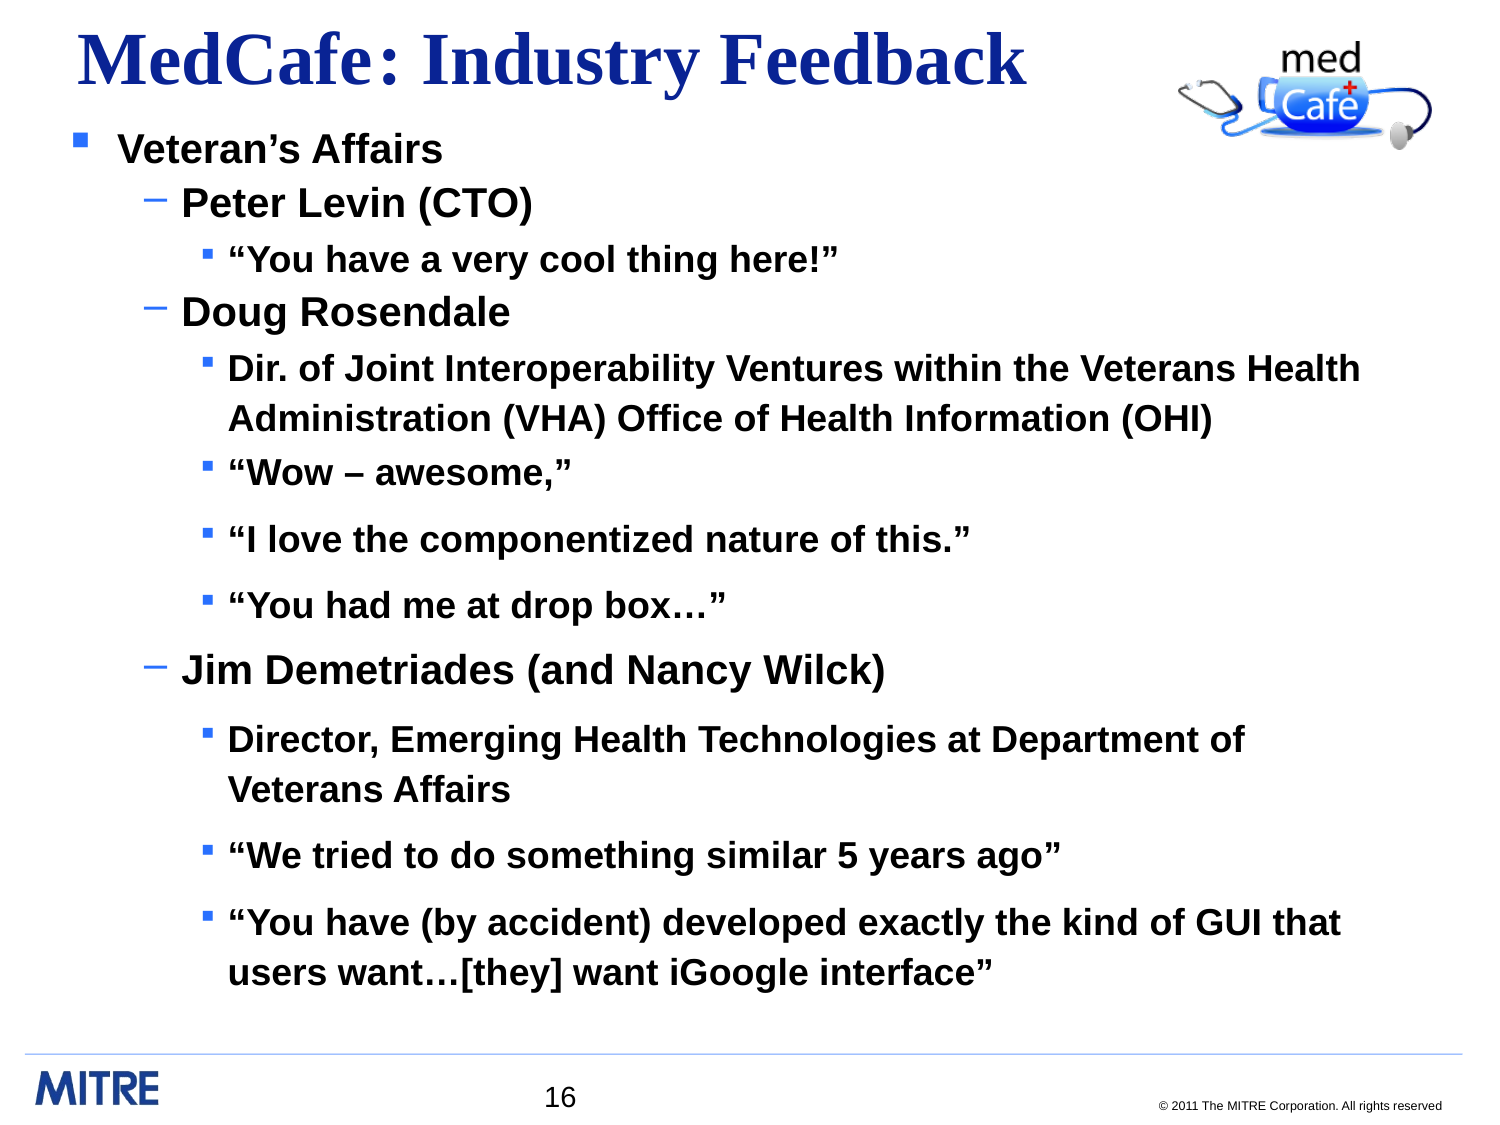

# MedCafe	: Industry Feedback
Veteran’s Affairs
Peter Levin (CTO)
“You have a very cool thing here!”
Doug Rosendale
Dir. of Joint Interoperability Ventures within the Veterans Health Administration (VHA) Office of Health Information (OHI)
“Wow – awesome,”
“I love the componentized nature of this.”
“You had me at drop box…”
Jim Demetriades (and Nancy Wilck)
Director, Emerging Health Technologies at Department of Veterans Affairs
“We tried to do something similar 5 years ago”
“You have (by accident) developed exactly the kind of GUI that users want…[they] want iGoogle interface”